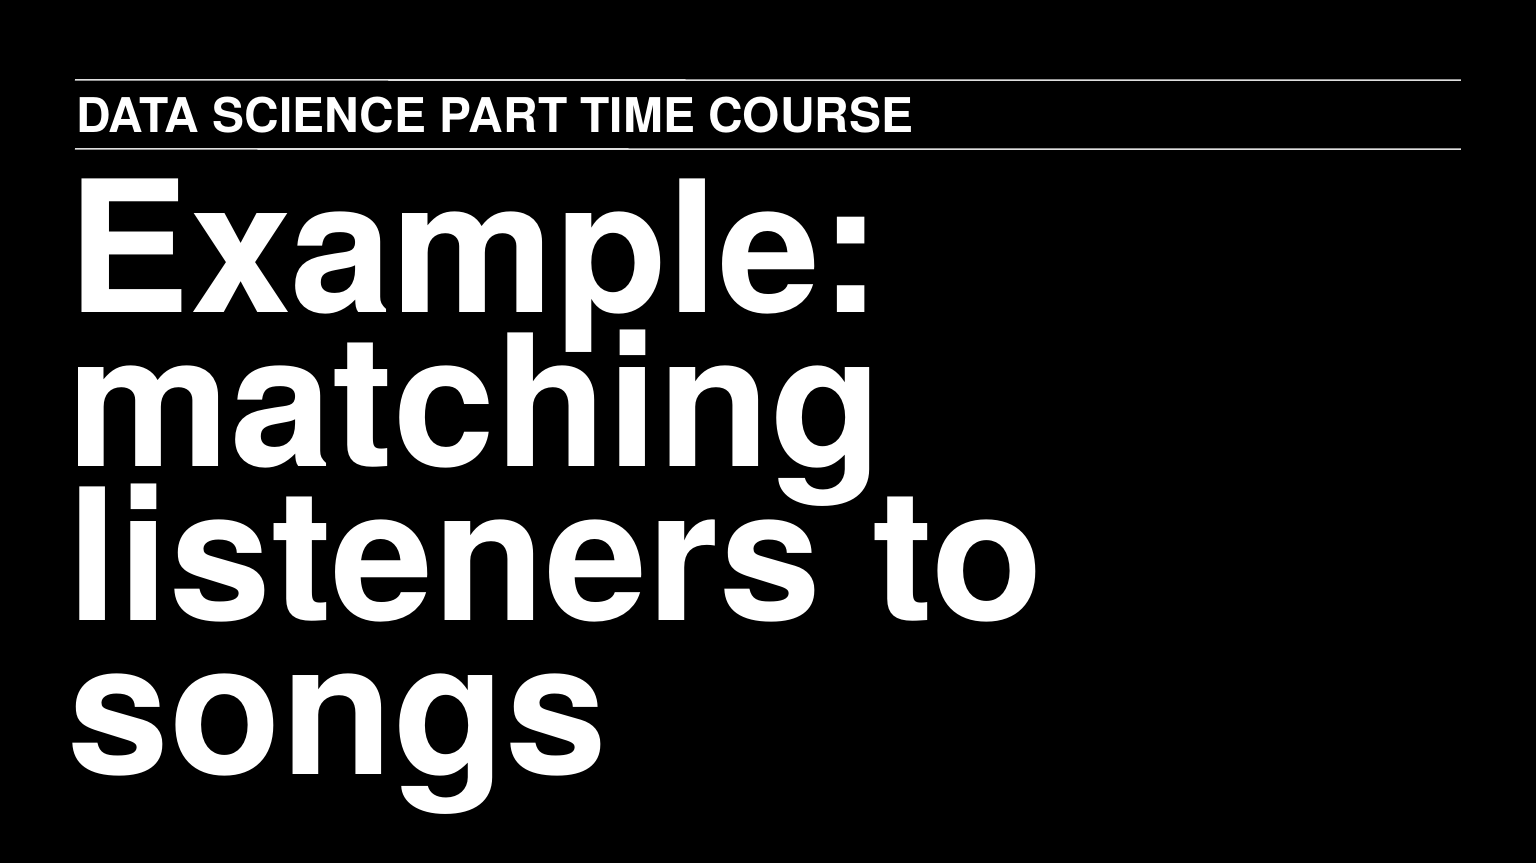

DATA SCIENCE PART TIME COURSE

Example: matching listeners to songs